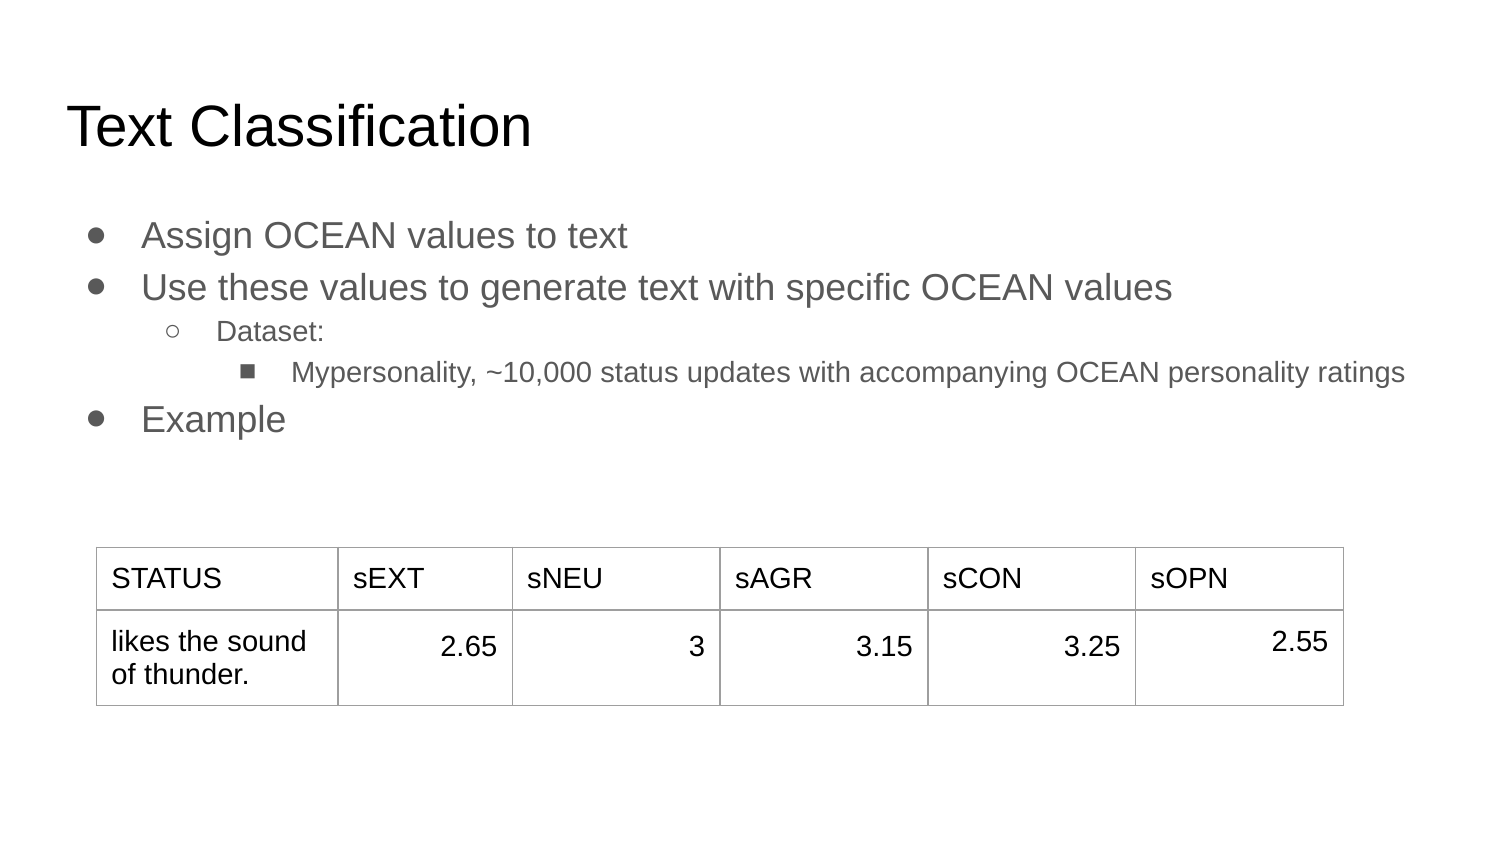

# Text Classification
Assign OCEAN values to text
Use these values to generate text with specific OCEAN values
Dataset:
Mypersonality, ~10,000 status updates with accompanying OCEAN personality ratings
Example

| STATUS | sEXT | sNEU | sAGR | sCON | sOPN |
| --- | --- | --- | --- | --- | --- |
| likes the sound of thunder. | 2.65 | 3 | 3.15 | 3.25 | 2.55 |